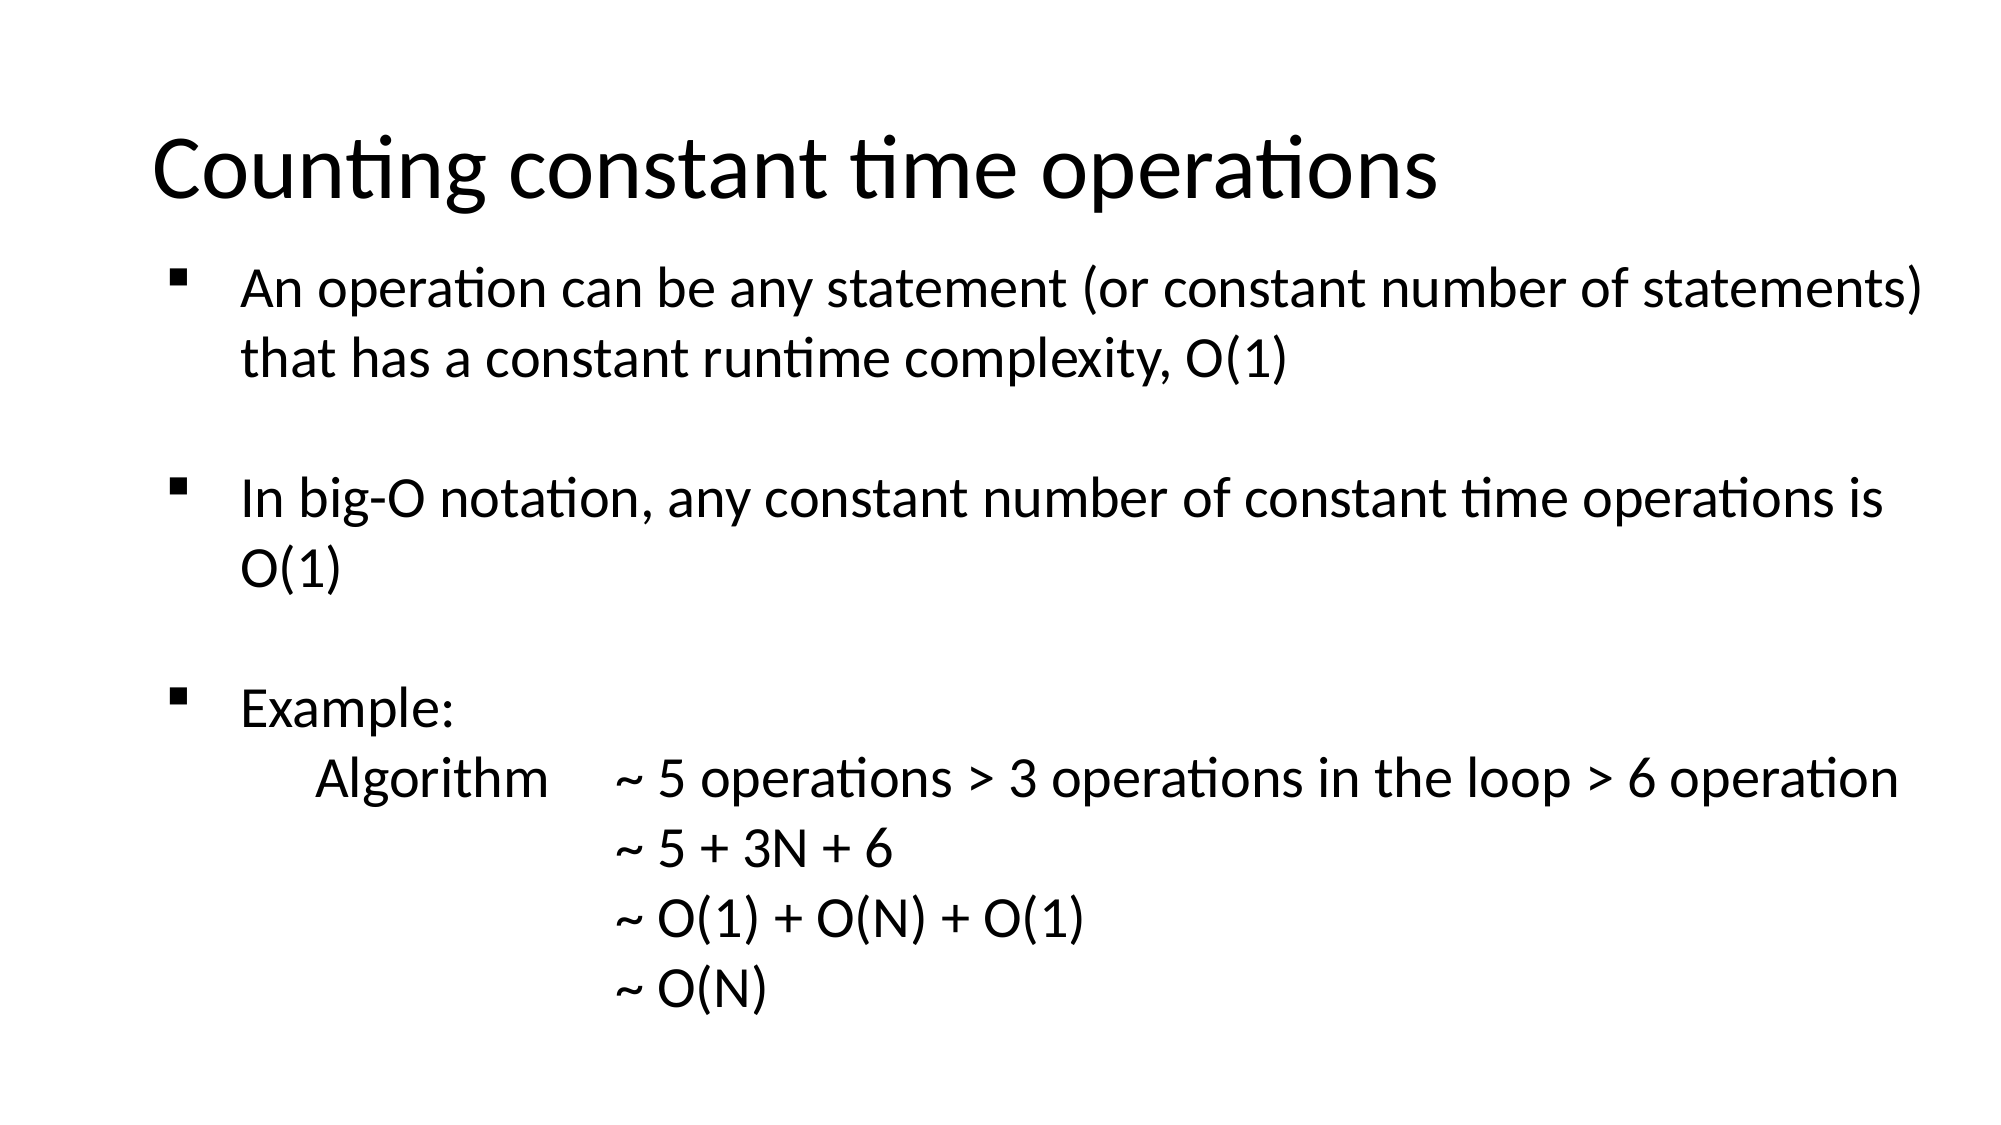

# Counting constant time operations
An operation can be any statement (or constant number of statements) that has a constant runtime complexity, O(1)

In big-O notation, any constant number of constant time operations is O(1)

Example:
	Algorithm 	~ 5 operations > 3 operations in the loop > 6 operation
	 		~ 5 + 3N + 6
	 		~ O(1) + O(N) + O(1)
	 		~ O(N)